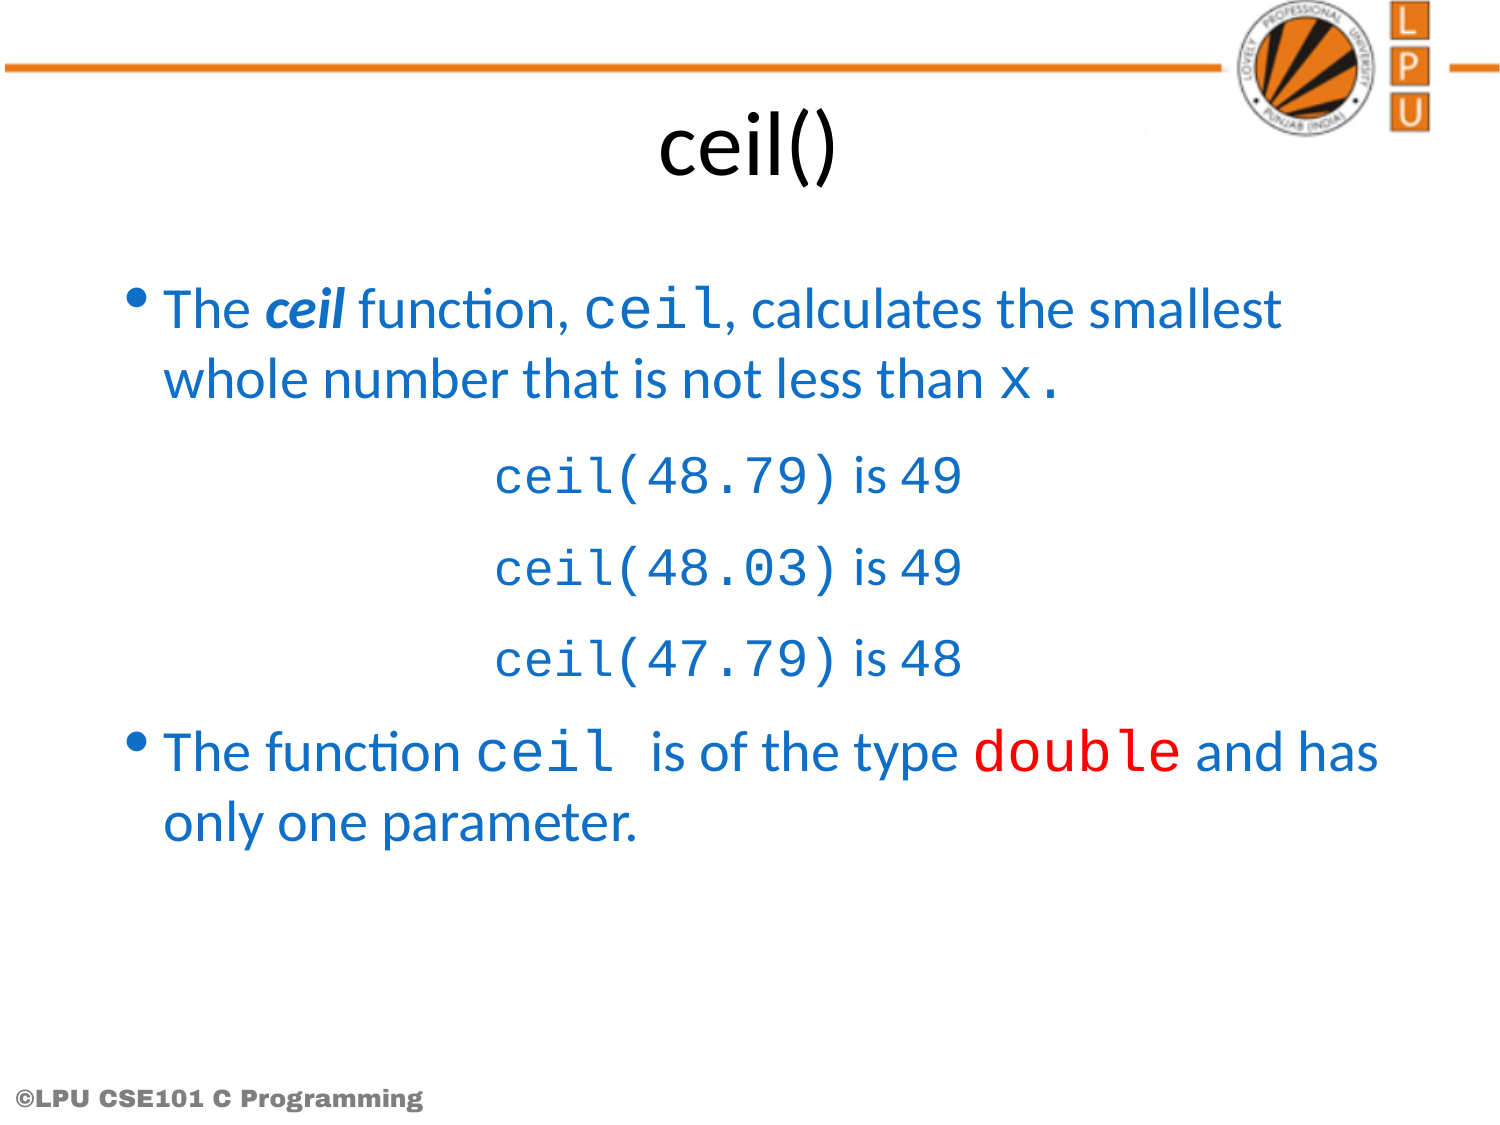

# ceil()
The ceil function, ceil, calculates the smallest whole number that is not less than x.
			 ceil(48.79) is 49
			 ceil(48.03) is 49
			 ceil(47.79) is 48
The function ceil is of the type double and has only one parameter.